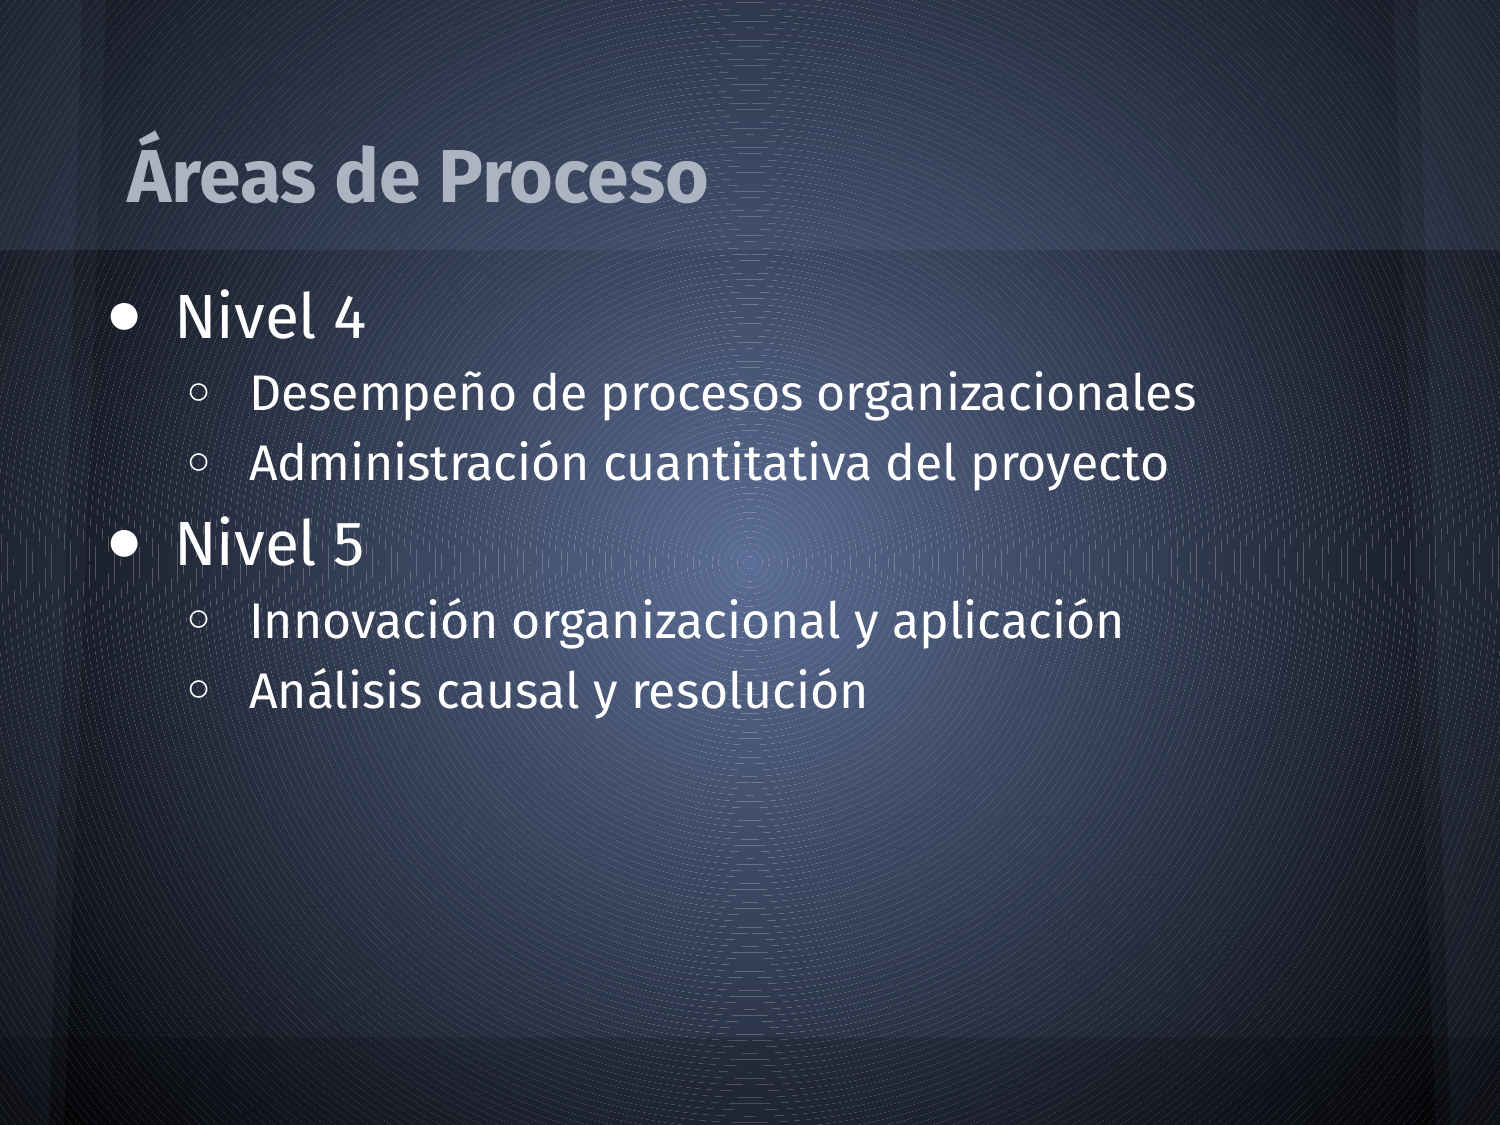

# Áreas de Proceso
Nivel 4
Desempeño de procesos organizacionales
Administración cuantitativa del proyecto
Nivel 5
Innovación organizacional y aplicación
Análisis causal y resolución